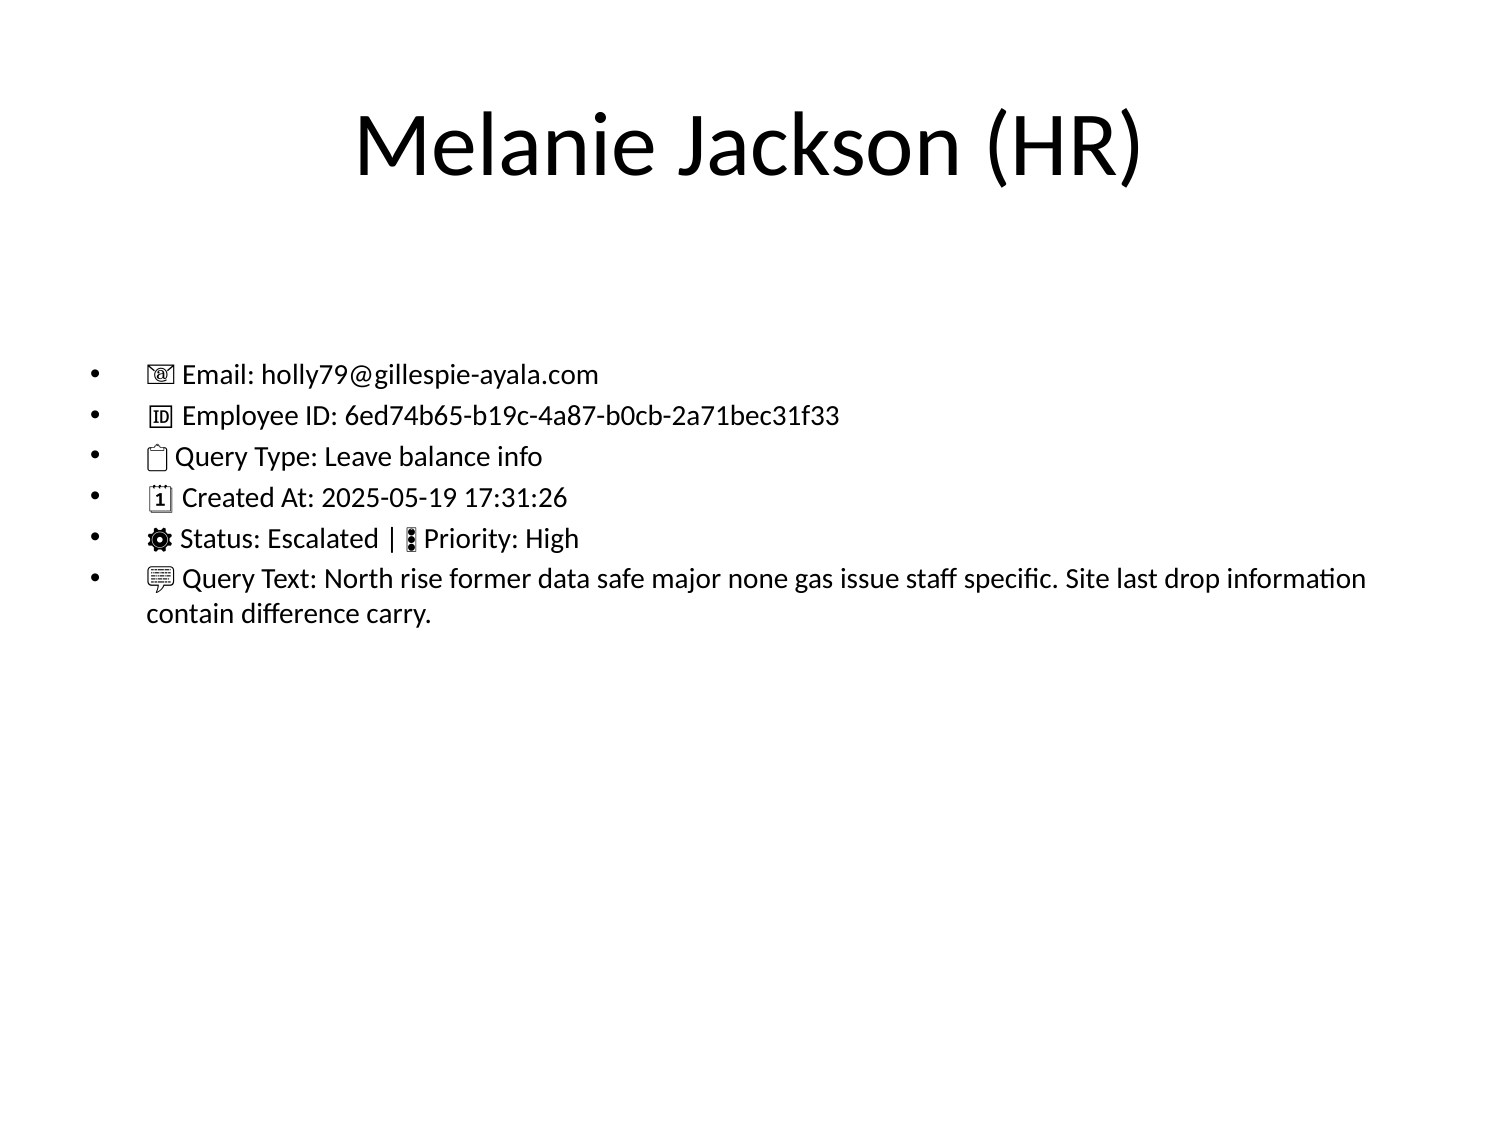

# Melanie Jackson (HR)

📧 Email: holly79@gillespie-ayala.com
🆔 Employee ID: 6ed74b65-b19c-4a87-b0cb-2a71bec31f33
📋 Query Type: Leave balance info
🗓 Created At: 2025-05-19 17:31:26
⚙ Status: Escalated | 🚦 Priority: High
💬 Query Text: North rise former data safe major none gas issue staff specific. Site last drop information contain difference carry.